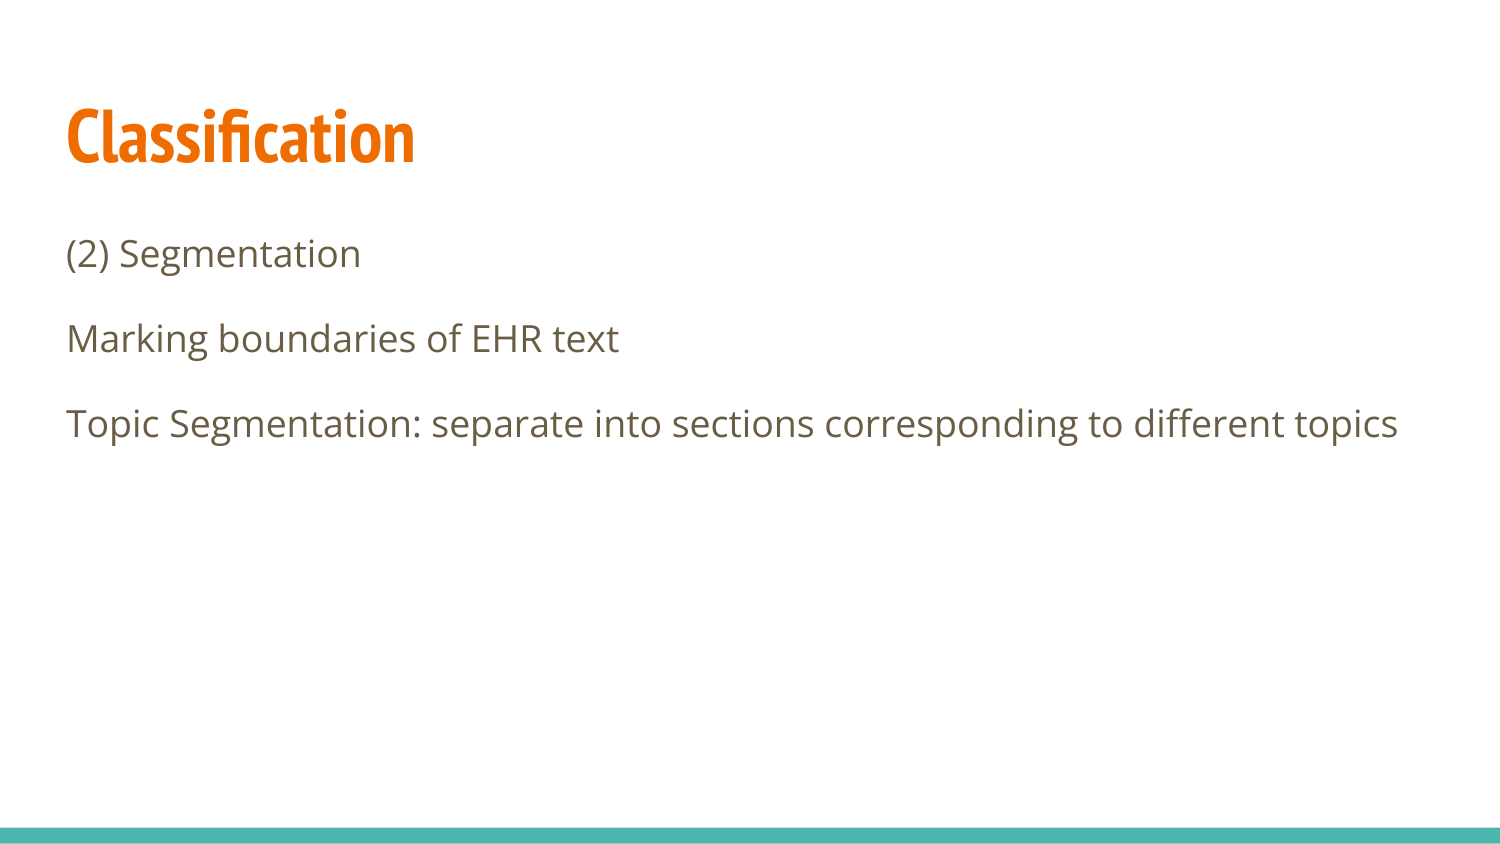

# Classification
(2) Segmentation
Marking boundaries of EHR text
Topic Segmentation: separate into sections corresponding to different topics